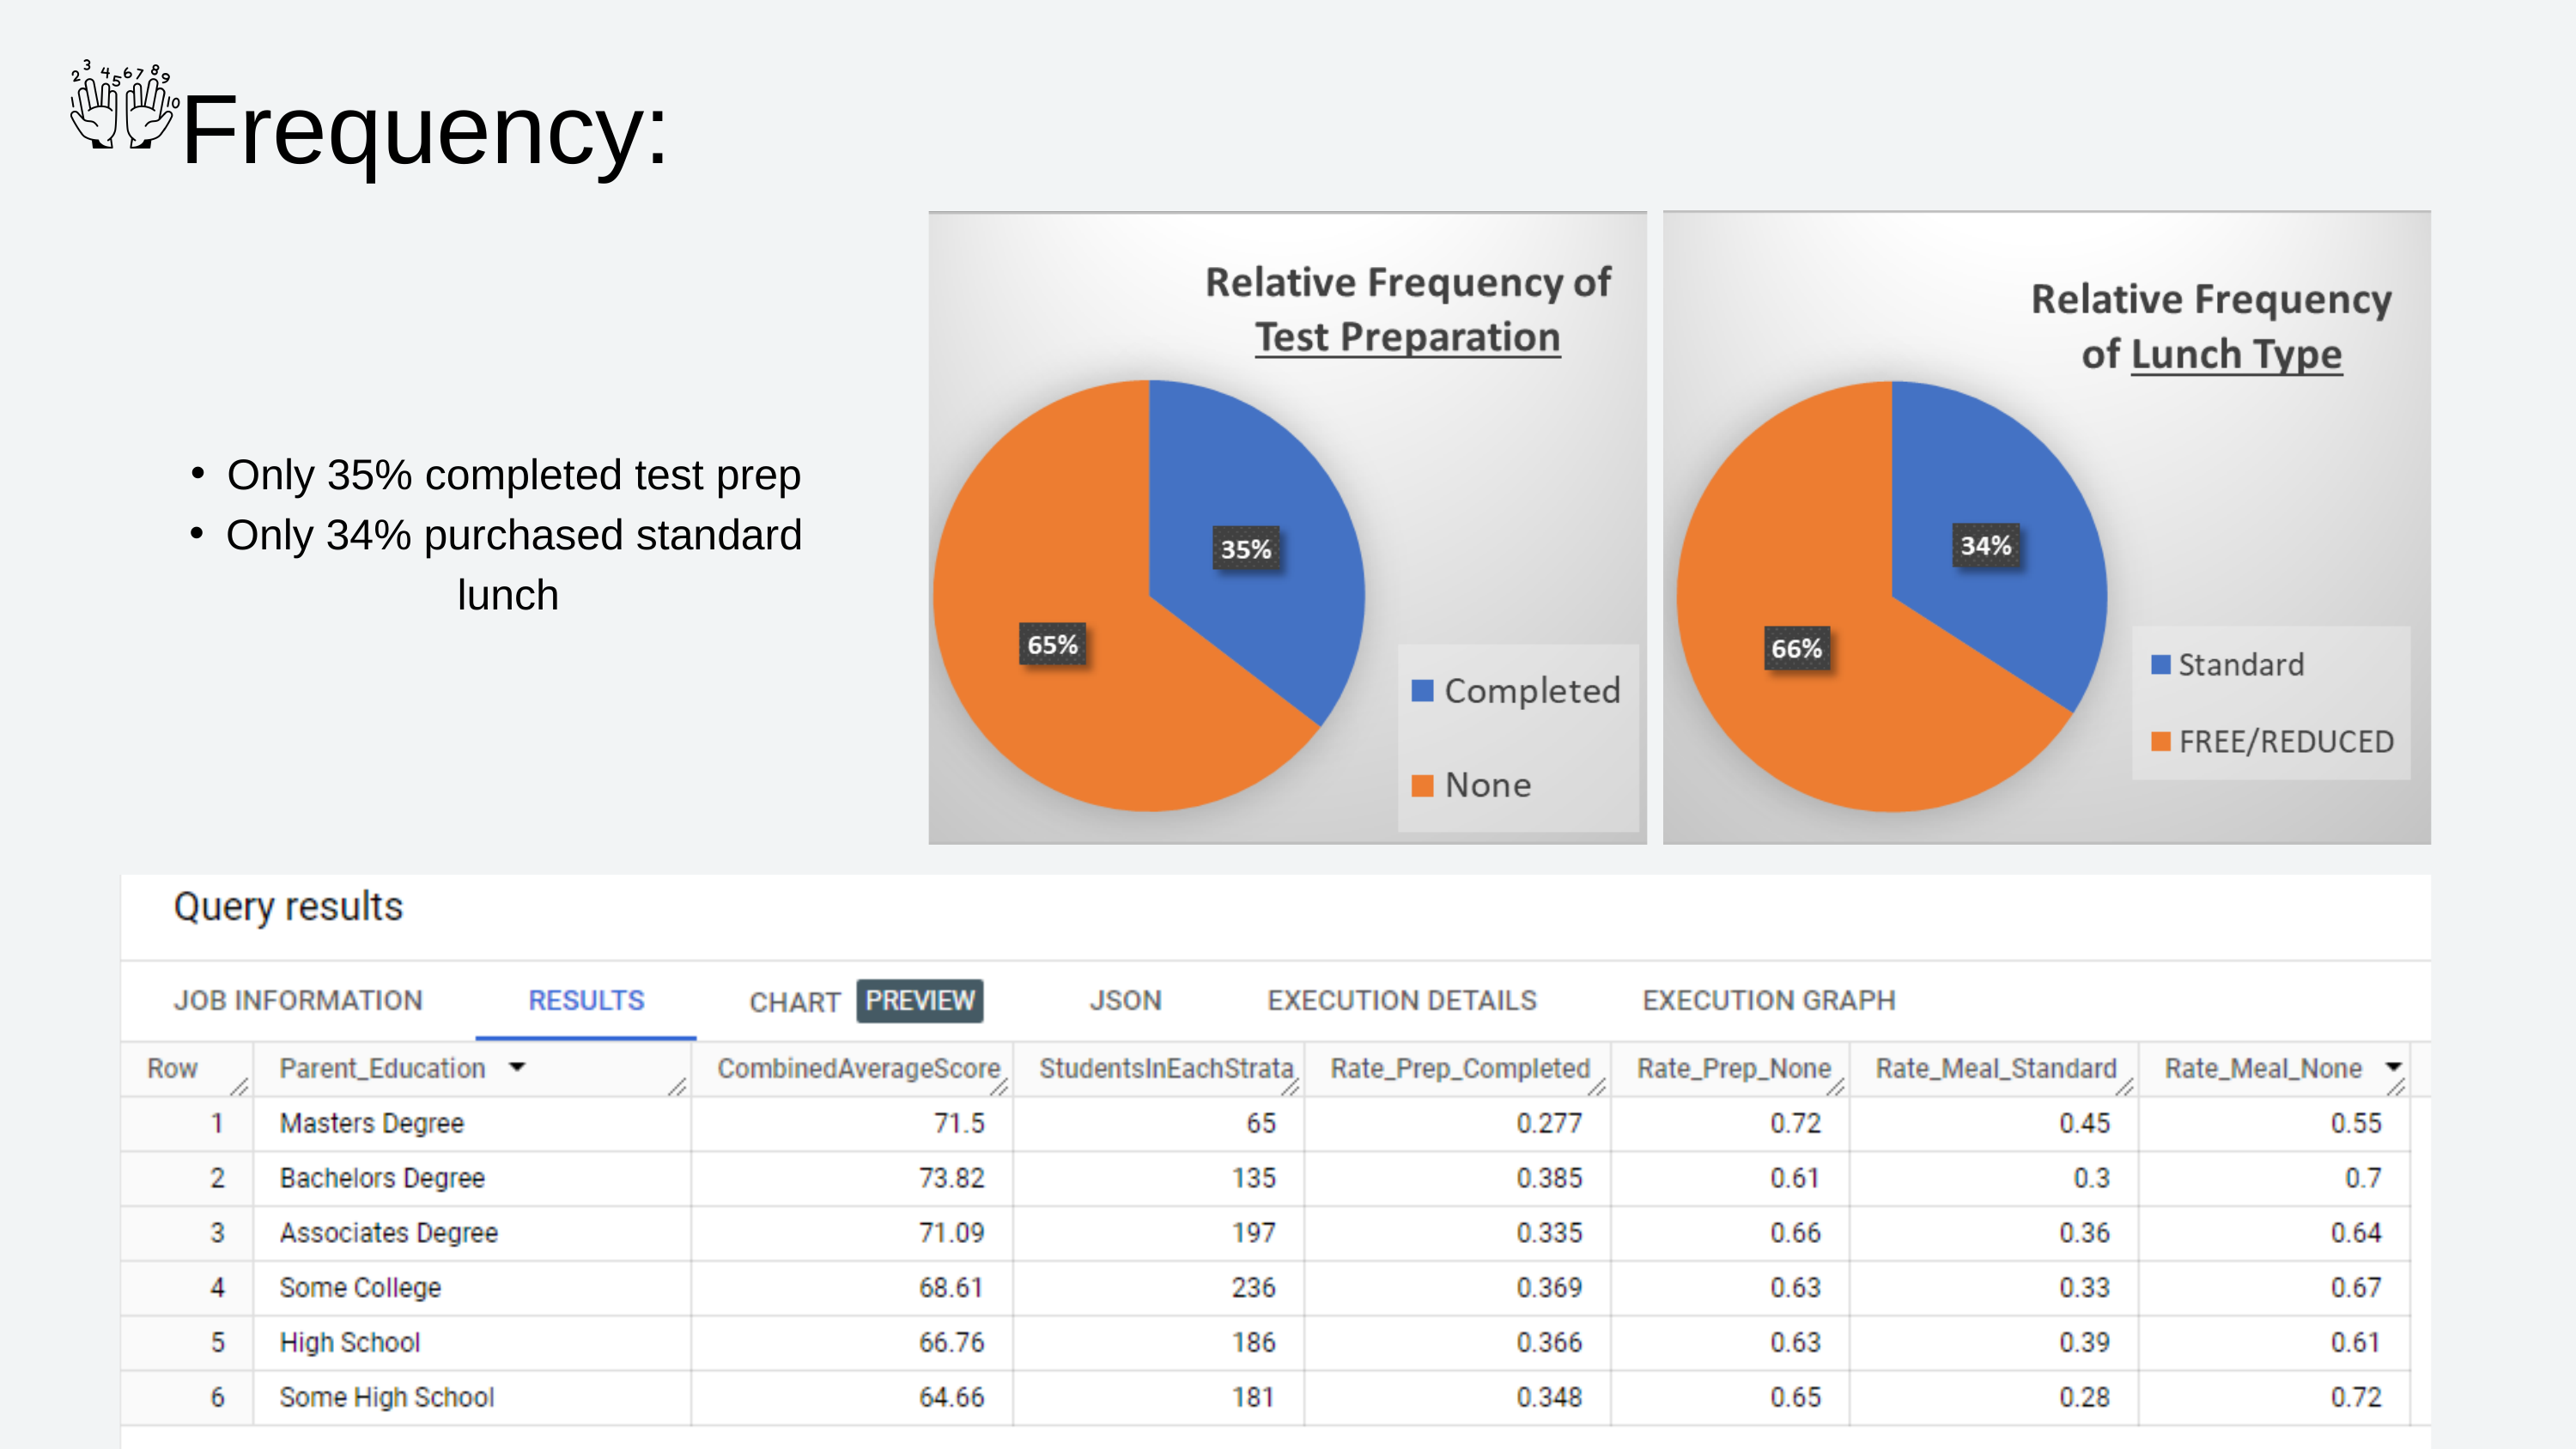

Frequency:

Only 35% completed test prep
Only 34% purchased standard lunch